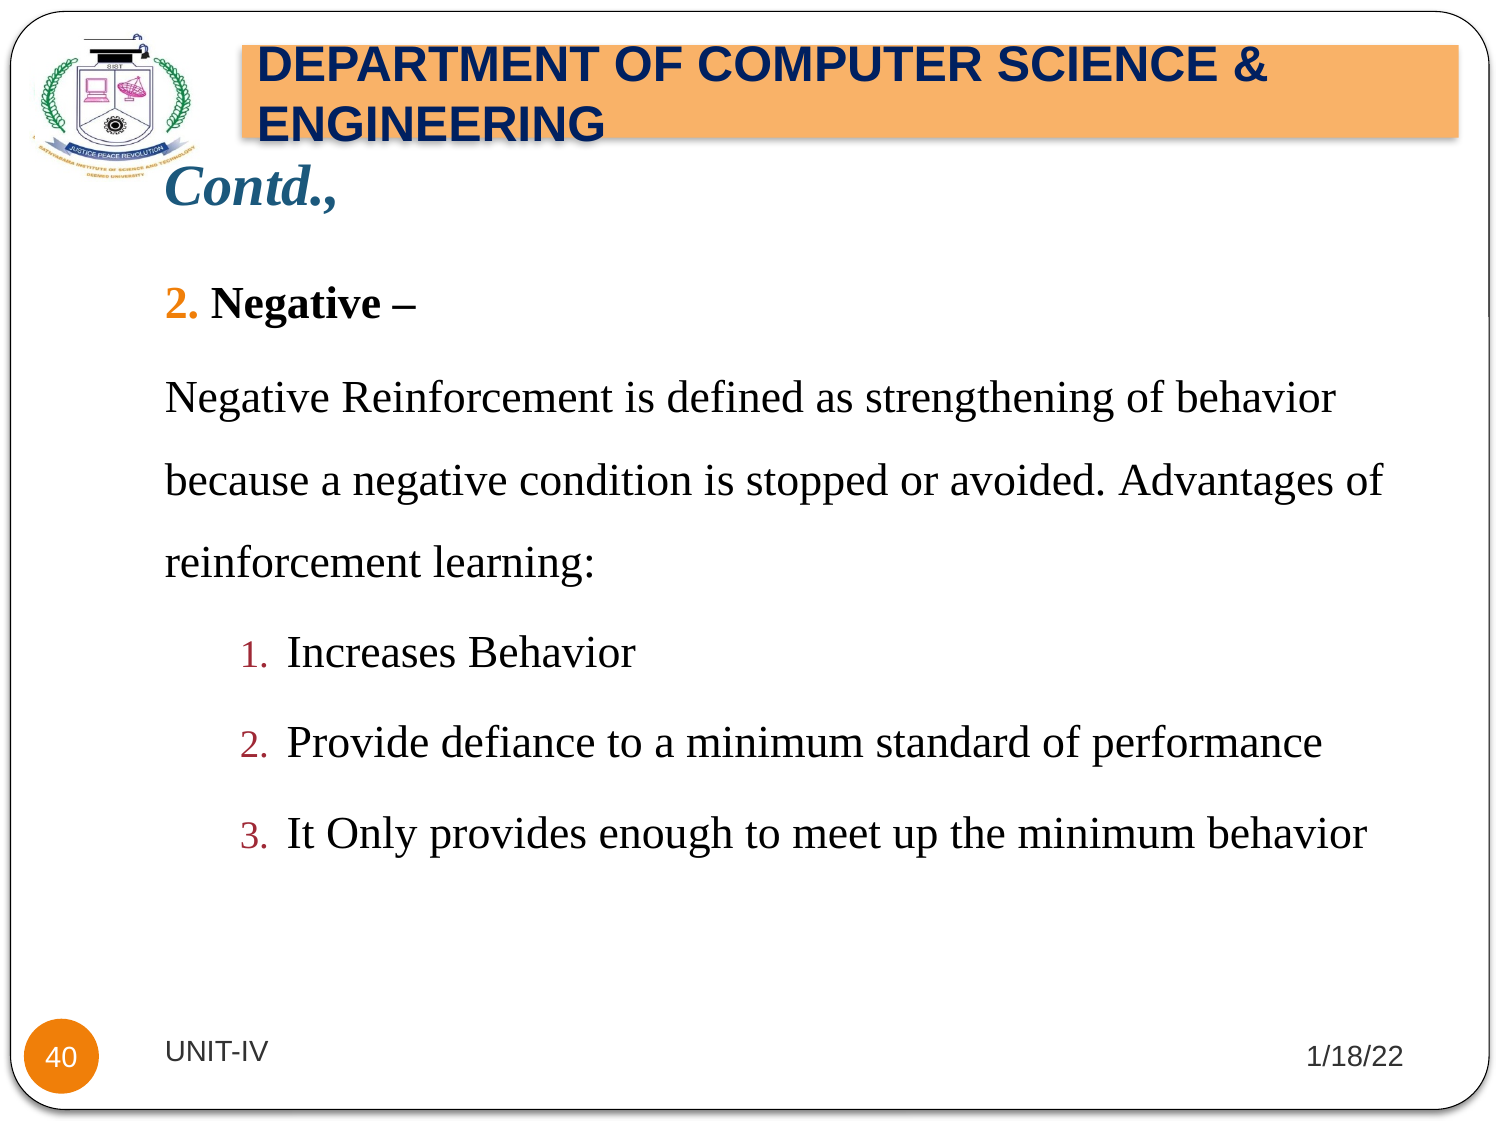

# Contd.,
2. Negative –
Negative Reinforcement is defined as strengthening of behavior because a negative condition is stopped or avoided. Advantages of reinforcement learning:
Increases Behavior
Provide defiance to a minimum standard of performance
It Only provides enough to meet up the minimum behavior

UNIT-IV
1/18/22
40